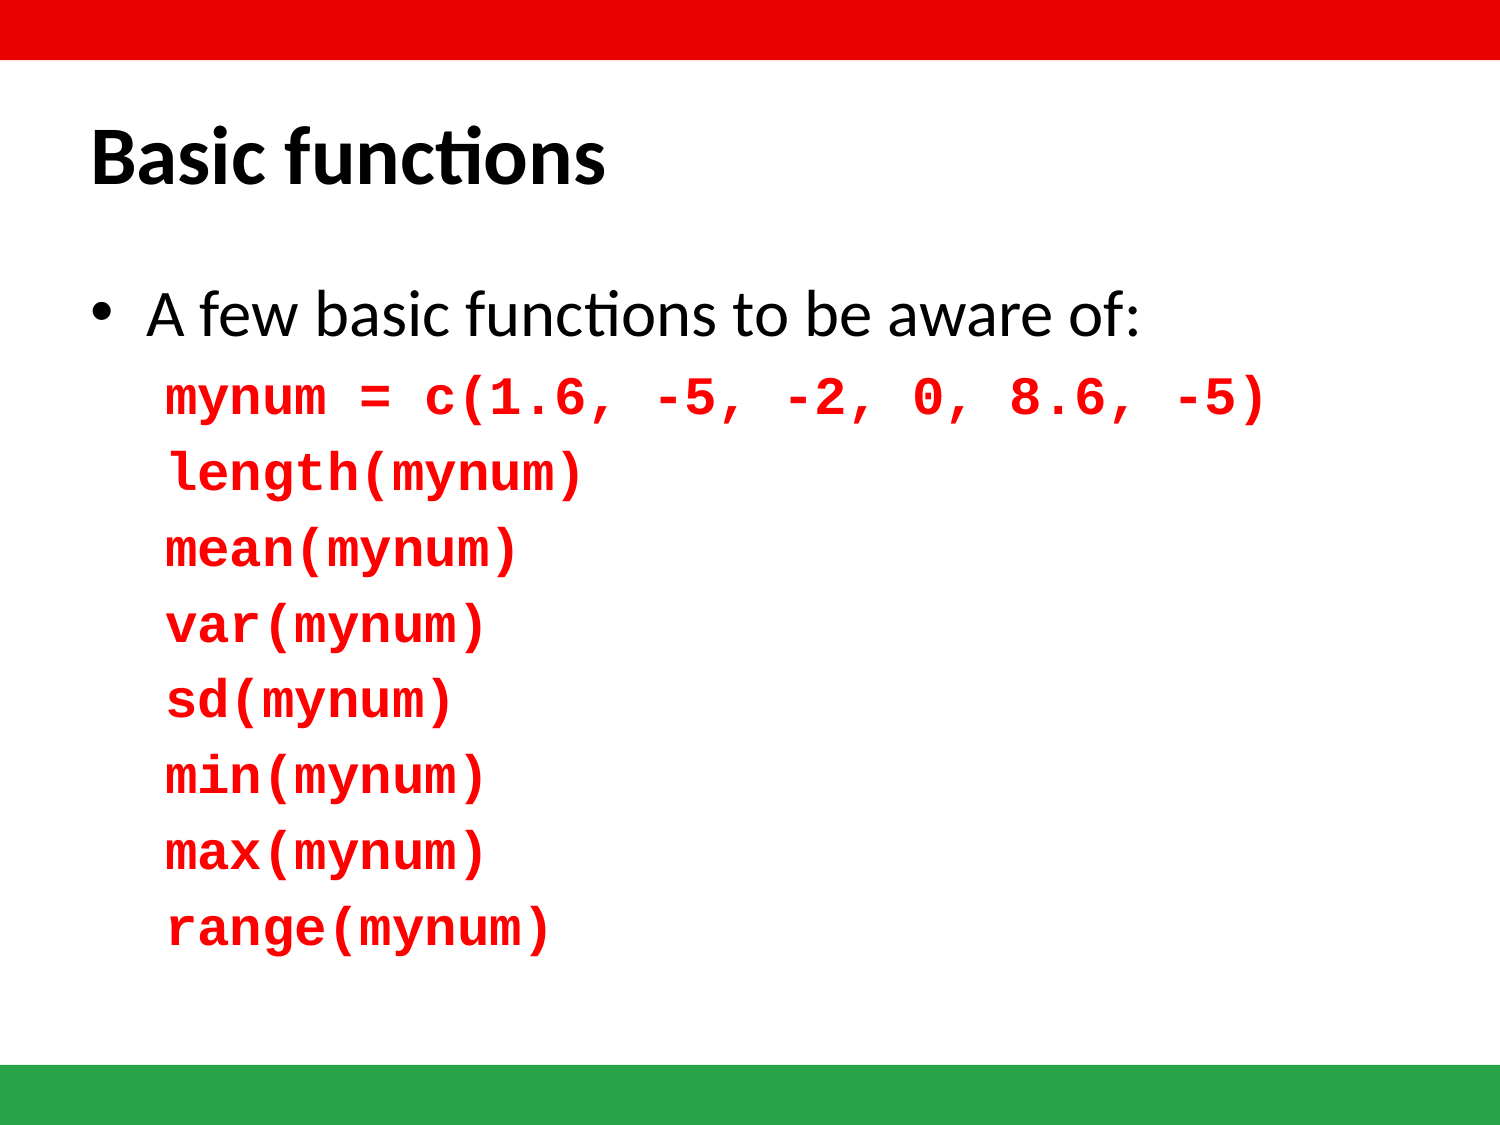

# Basic functions
A few basic functions to be aware of:
mynum = c(1.6, -5, -2, 0, 8.6, -5)
length(mynum)
mean(mynum)
var(mynum)
sd(mynum)
min(mynum)
max(mynum)
range(mynum)